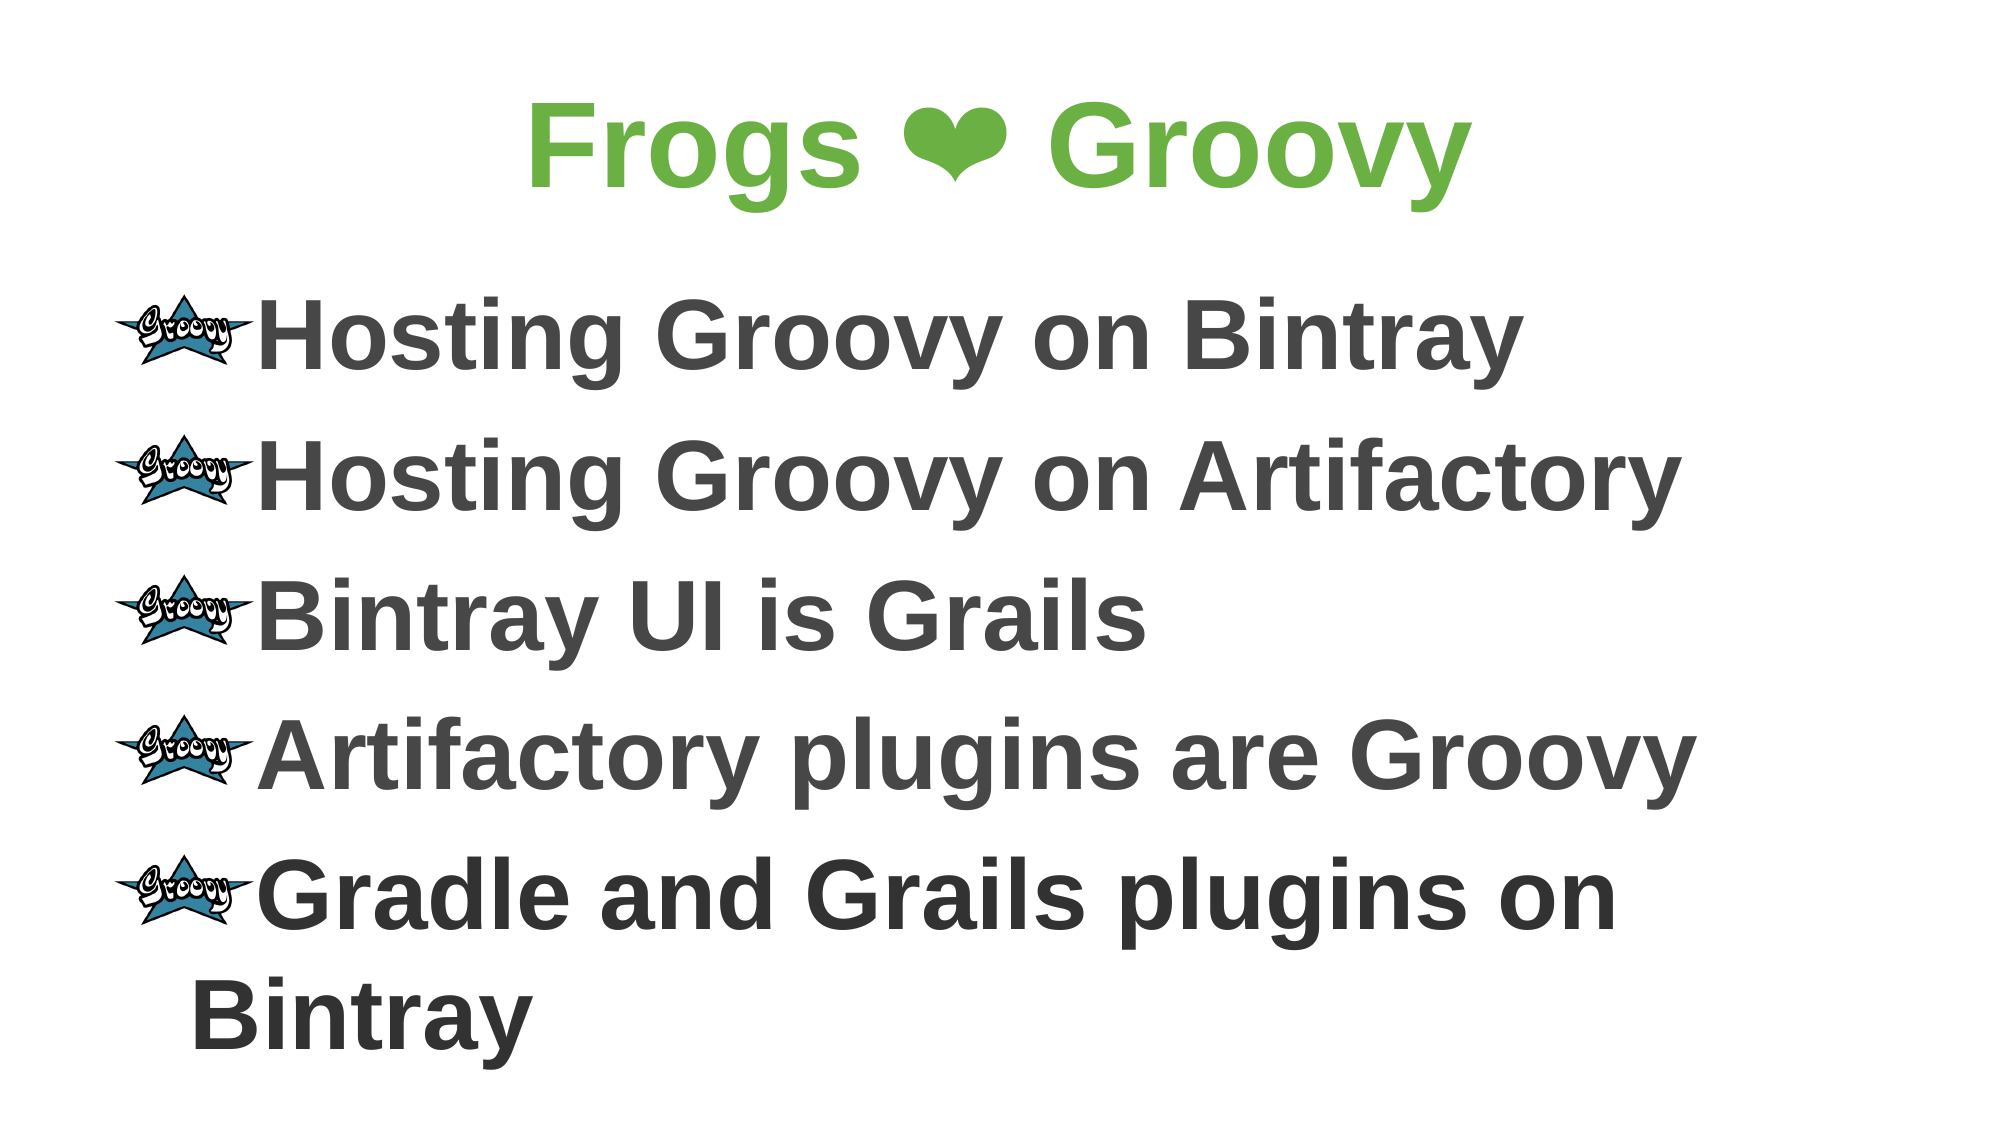

# Frogs ❤️ Groovy
Hosting Groovy on Bintray
Hosting Groovy on Artifactory
Bintray UI is Grails
Artifactory plugins are Groovy
Gradle and Grails plugins on Bintray